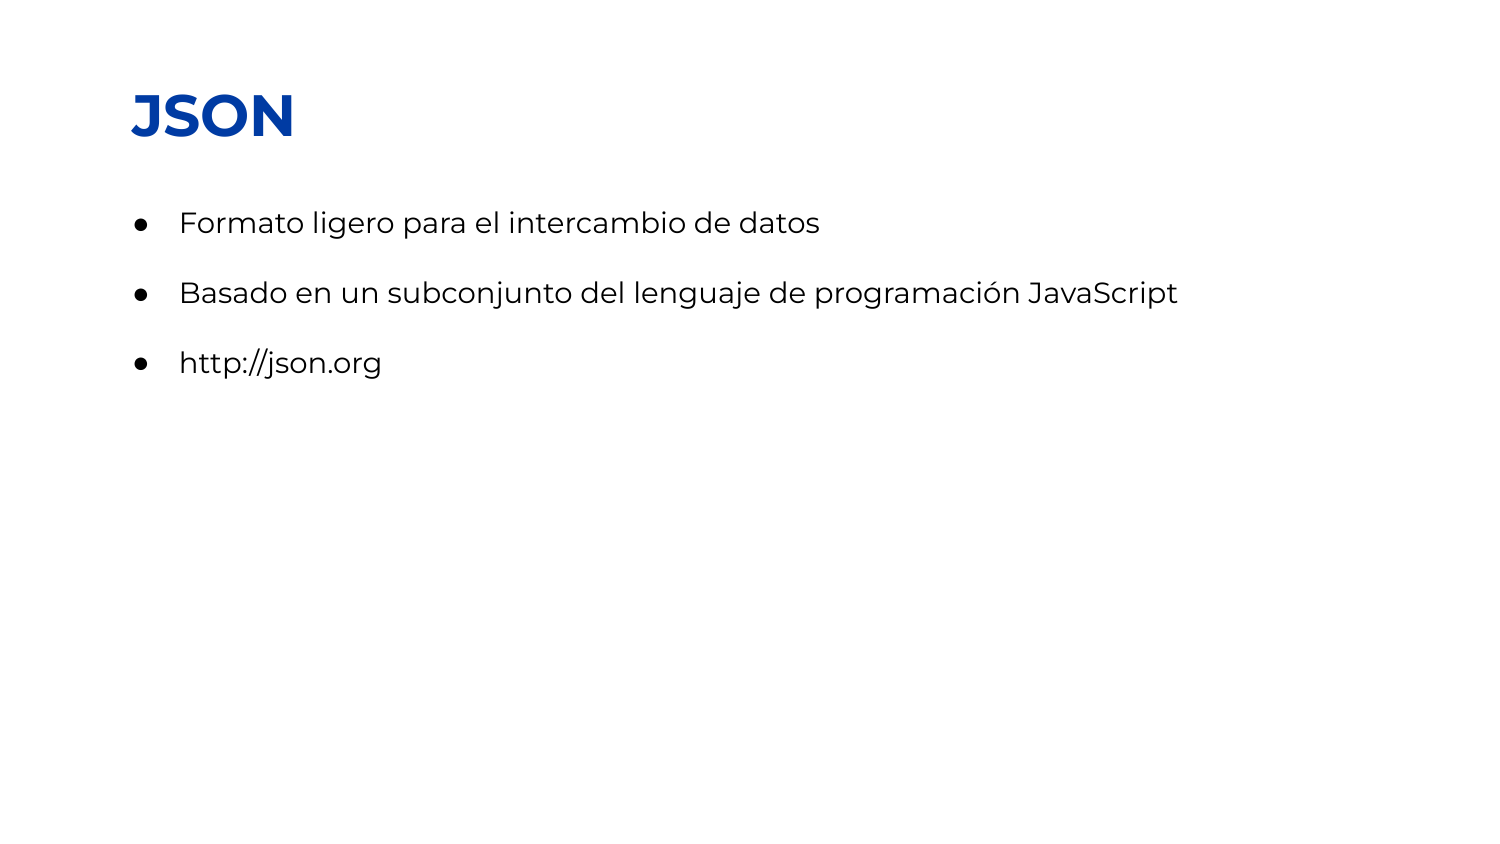

# JSON
Formato ligero para el intercambio de datos

Basado en un subconjunto del lenguaje de programación JavaScript

http://json.org